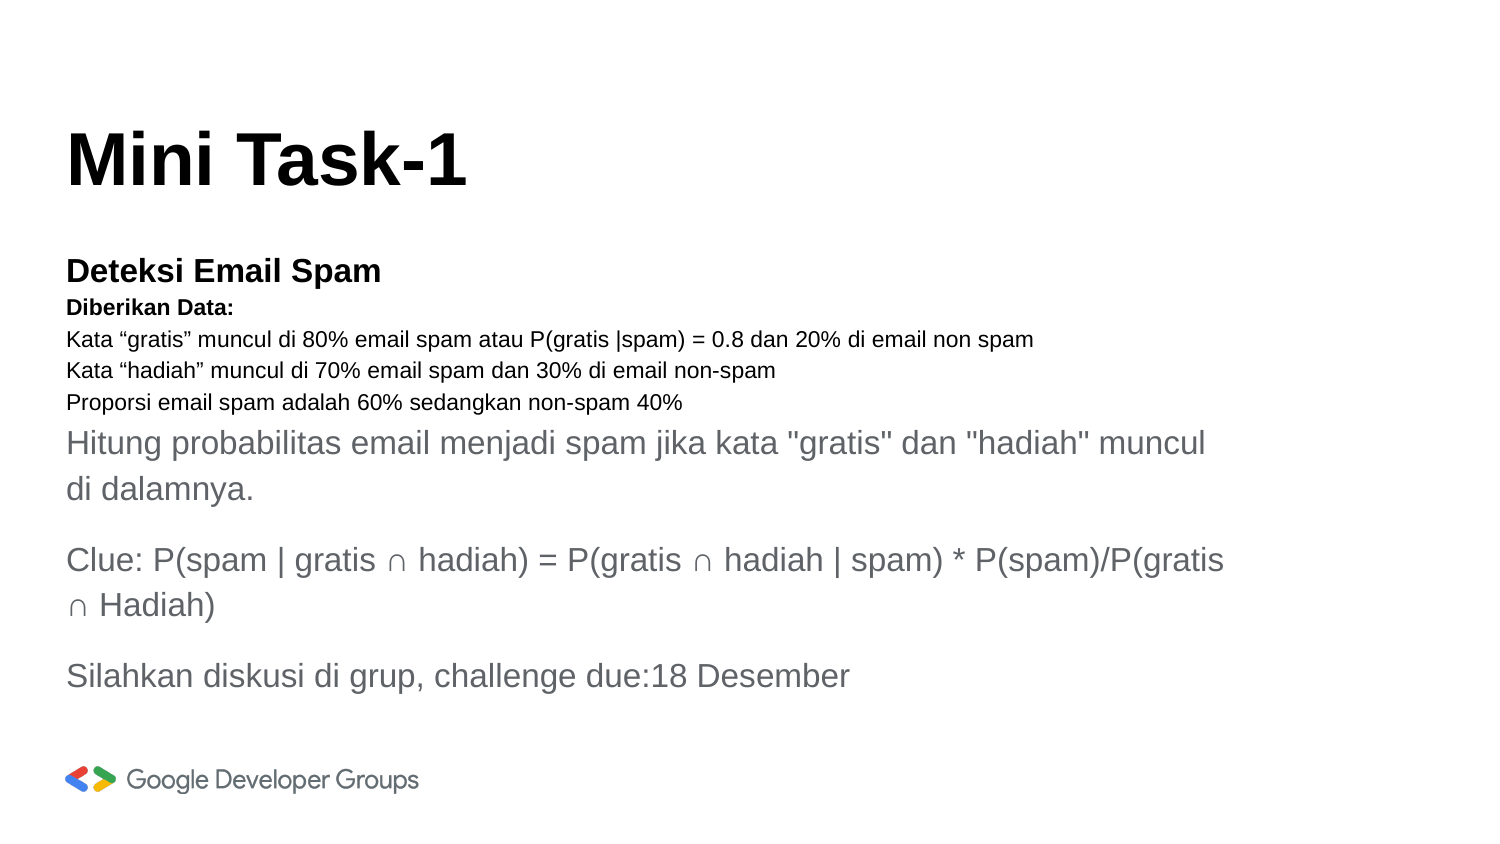

# Mini Task-1
Deteksi Email Spam
Diberikan Data:
Kata “gratis” muncul di 80% email spam atau P(gratis |spam) = 0.8 dan 20% di email non spam
Kata “hadiah” muncul di 70% email spam dan 30% di email non-spam
Proporsi email spam adalah 60% sedangkan non-spam 40%
Hitung probabilitas email menjadi spam jika kata "gratis" dan "hadiah" muncul di dalamnya.
Clue: P(spam | gratis ∩ hadiah) = P(gratis ∩ hadiah | spam) * P(spam)/P(gratis ∩ Hadiah)
Silahkan diskusi di grup, challenge due:18 Desember